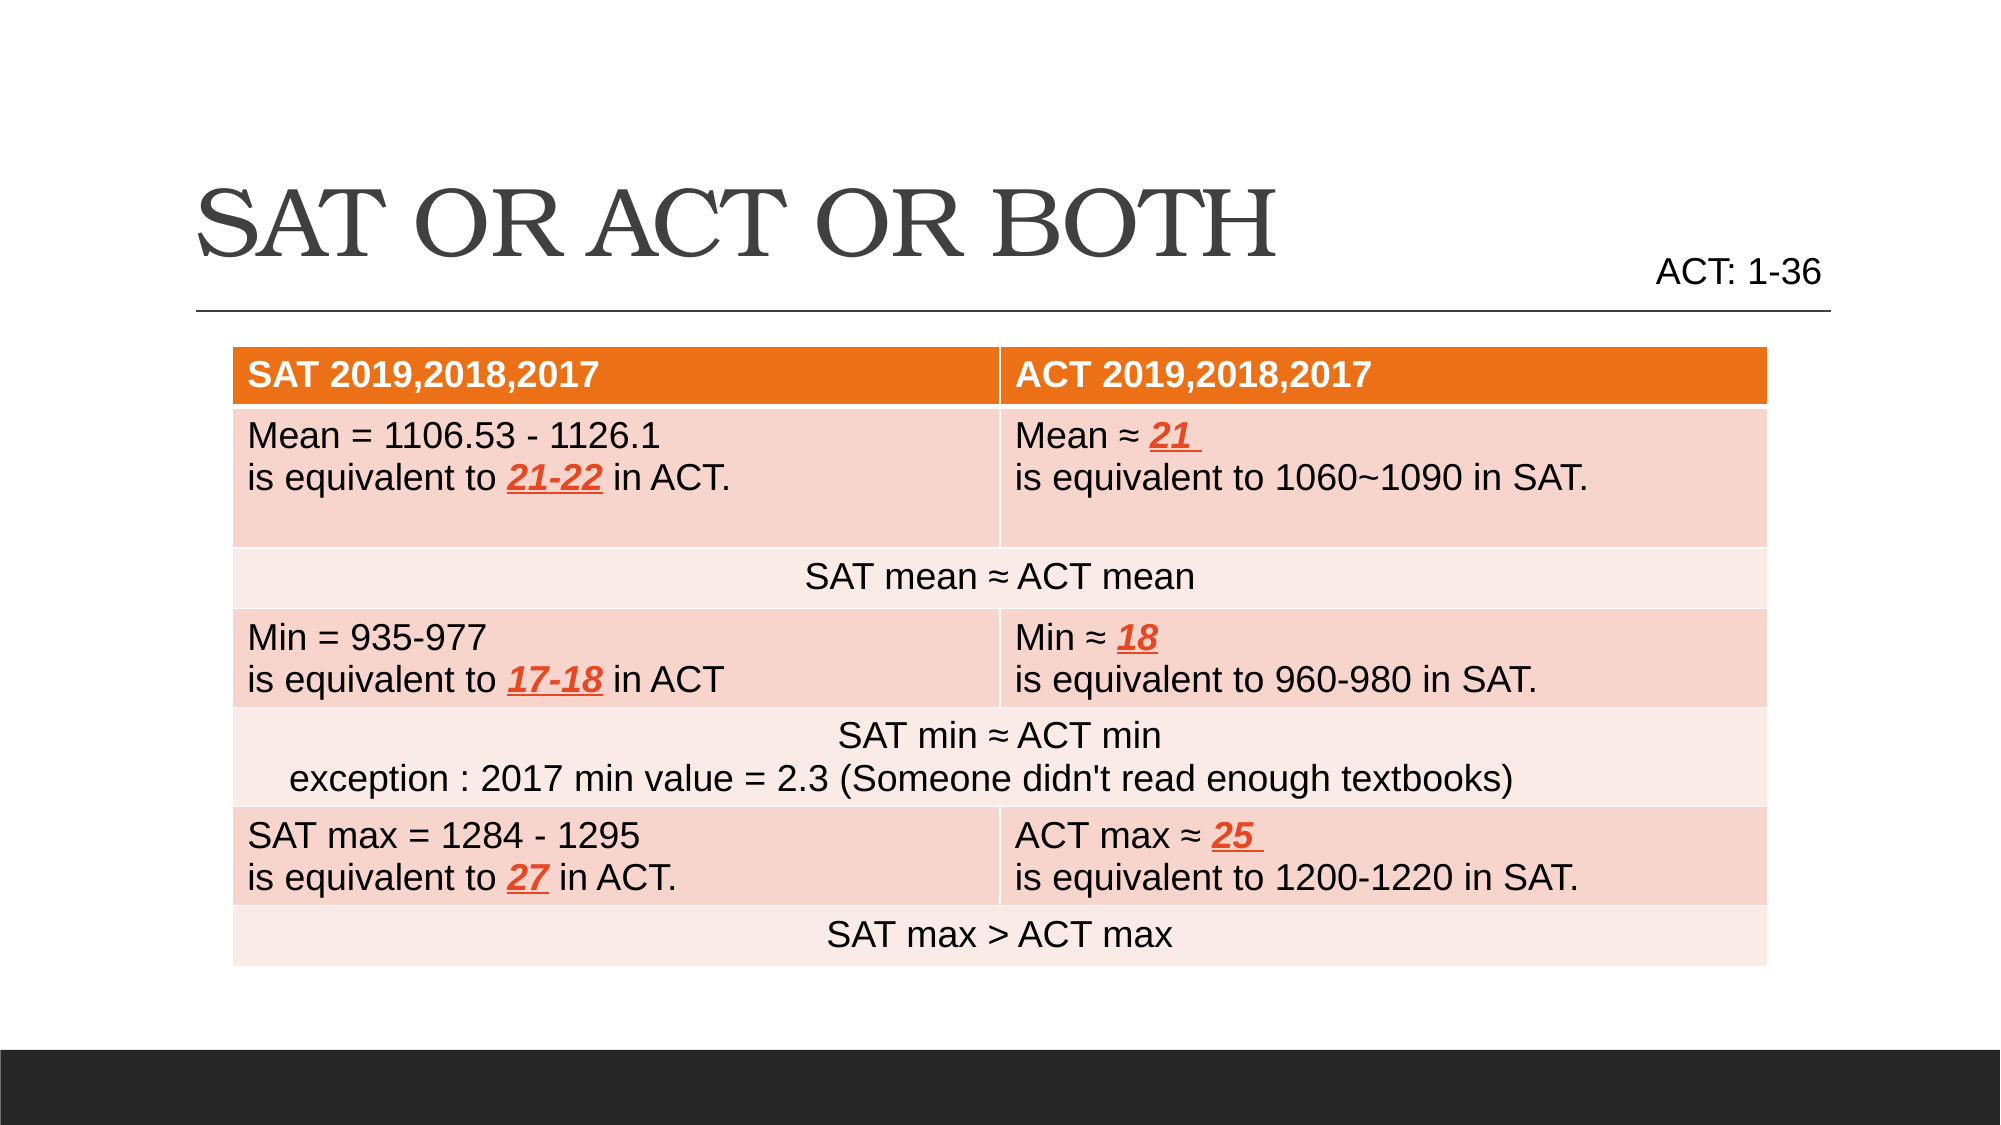

# SAT OR ACT OR BOTH
ACT: 1-36

| SAT 2019,2018,2017 | ACT 2019,2018,2017 |
| --- | --- |
| Mean = 1106.53 - 1126.1 is equivalent to 21-22 in ACT. | Mean ≈ 21 is equivalent to 1060~1090 in SAT. |
| SAT mean ≈ ACT mean |  |
| Min = 935-977 is equivalent to 17-18 in ACT | Min ≈ 18 is equivalent to 960-980 in SAT. |
| SAT min ≈ ACT min exception : 2017 min value = 2.3 (Someone didn't read enough textbooks) |  |
| SAT max = 1284 - 1295 is equivalent to 27 in ACT. | ACT max ≈ 25 is equivalent to 1200-1220 in SAT. |
| SAT max > ACT max |  |